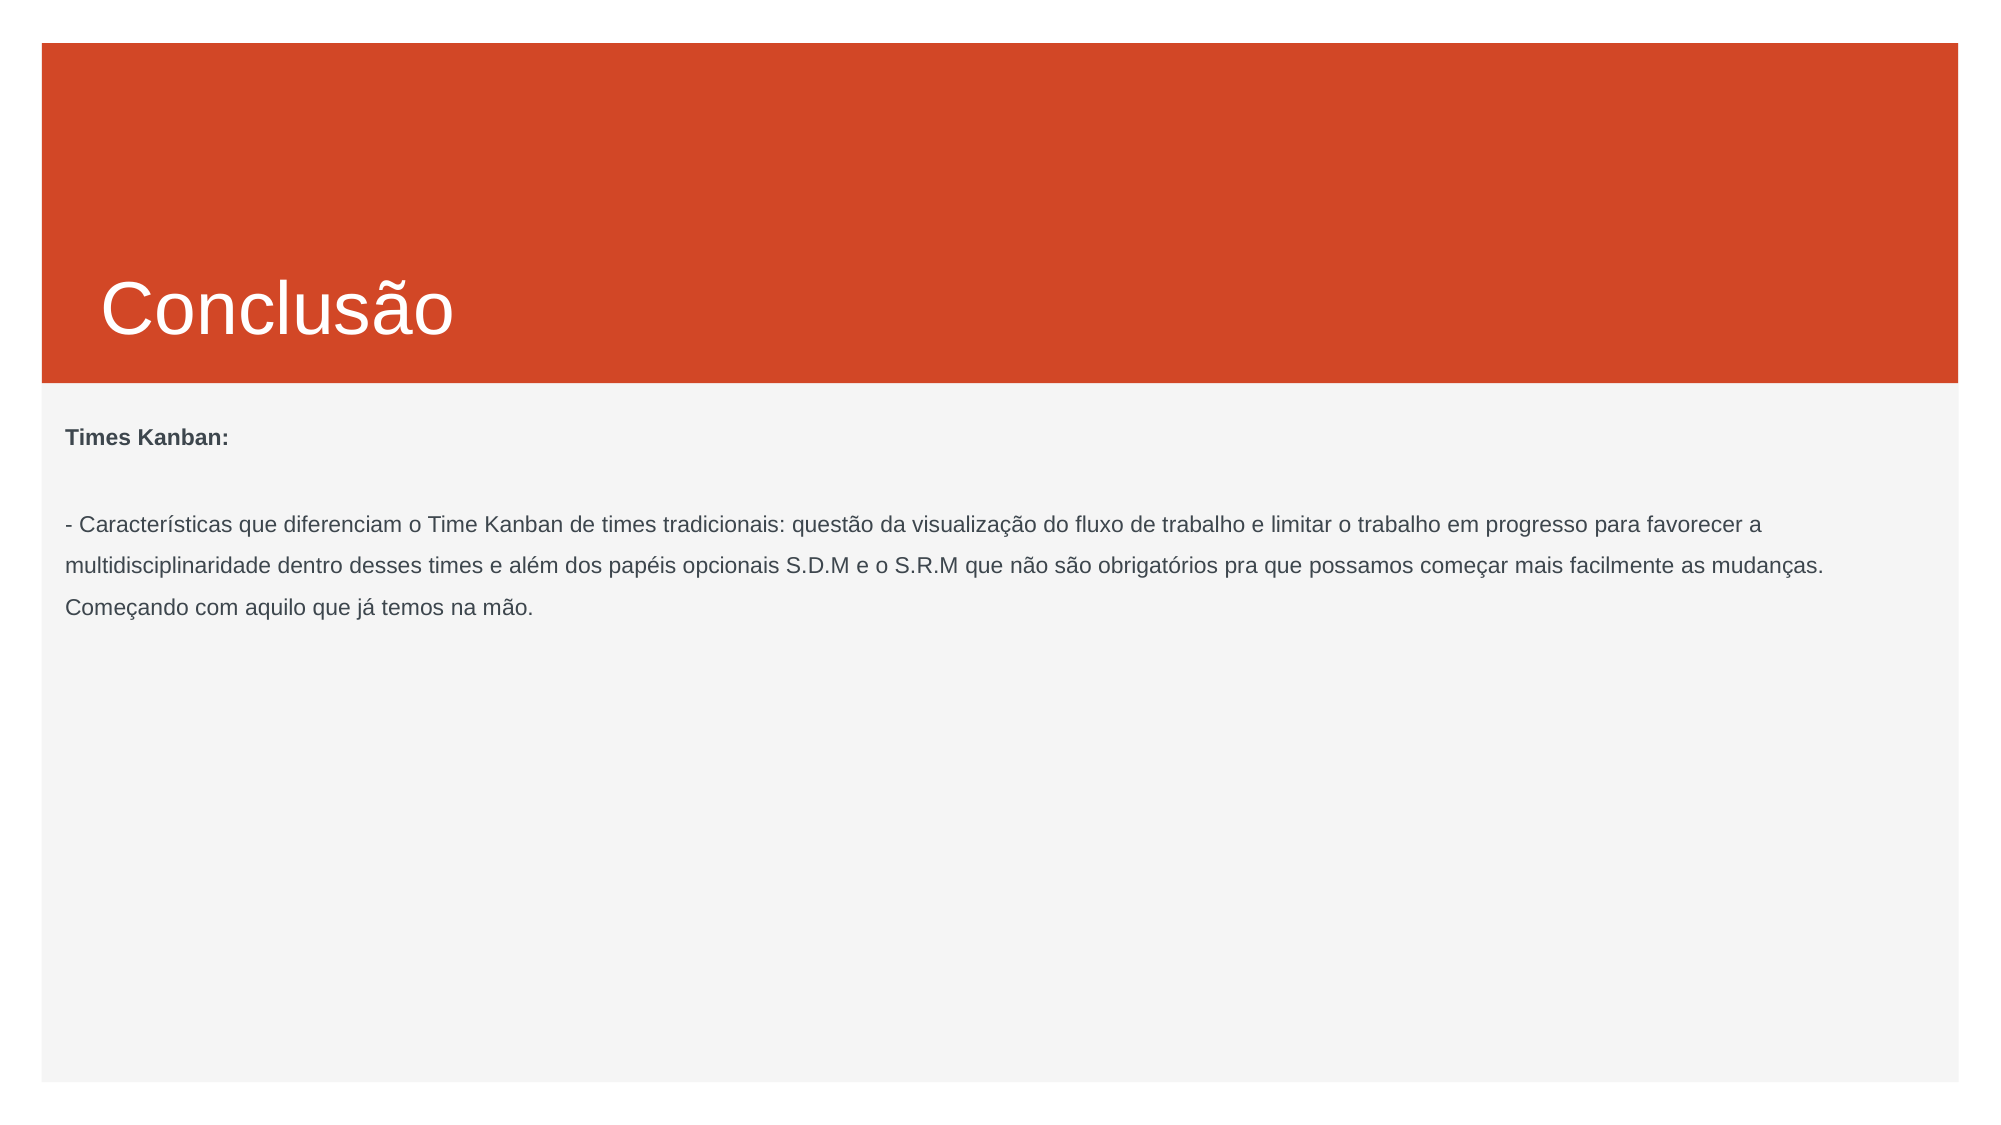

# Conclusão
Times Kanban:
- Características que diferenciam o Time Kanban de times tradicionais: questão da visualização do fluxo de trabalho e limitar o trabalho em progresso para favorecer a multidisciplinaridade dentro desses times e além dos papéis opcionais S.D.M e o S.R.M que não são obrigatórios pra que possamos começar mais facilmente as mudanças. Começando com aquilo que já temos na mão.